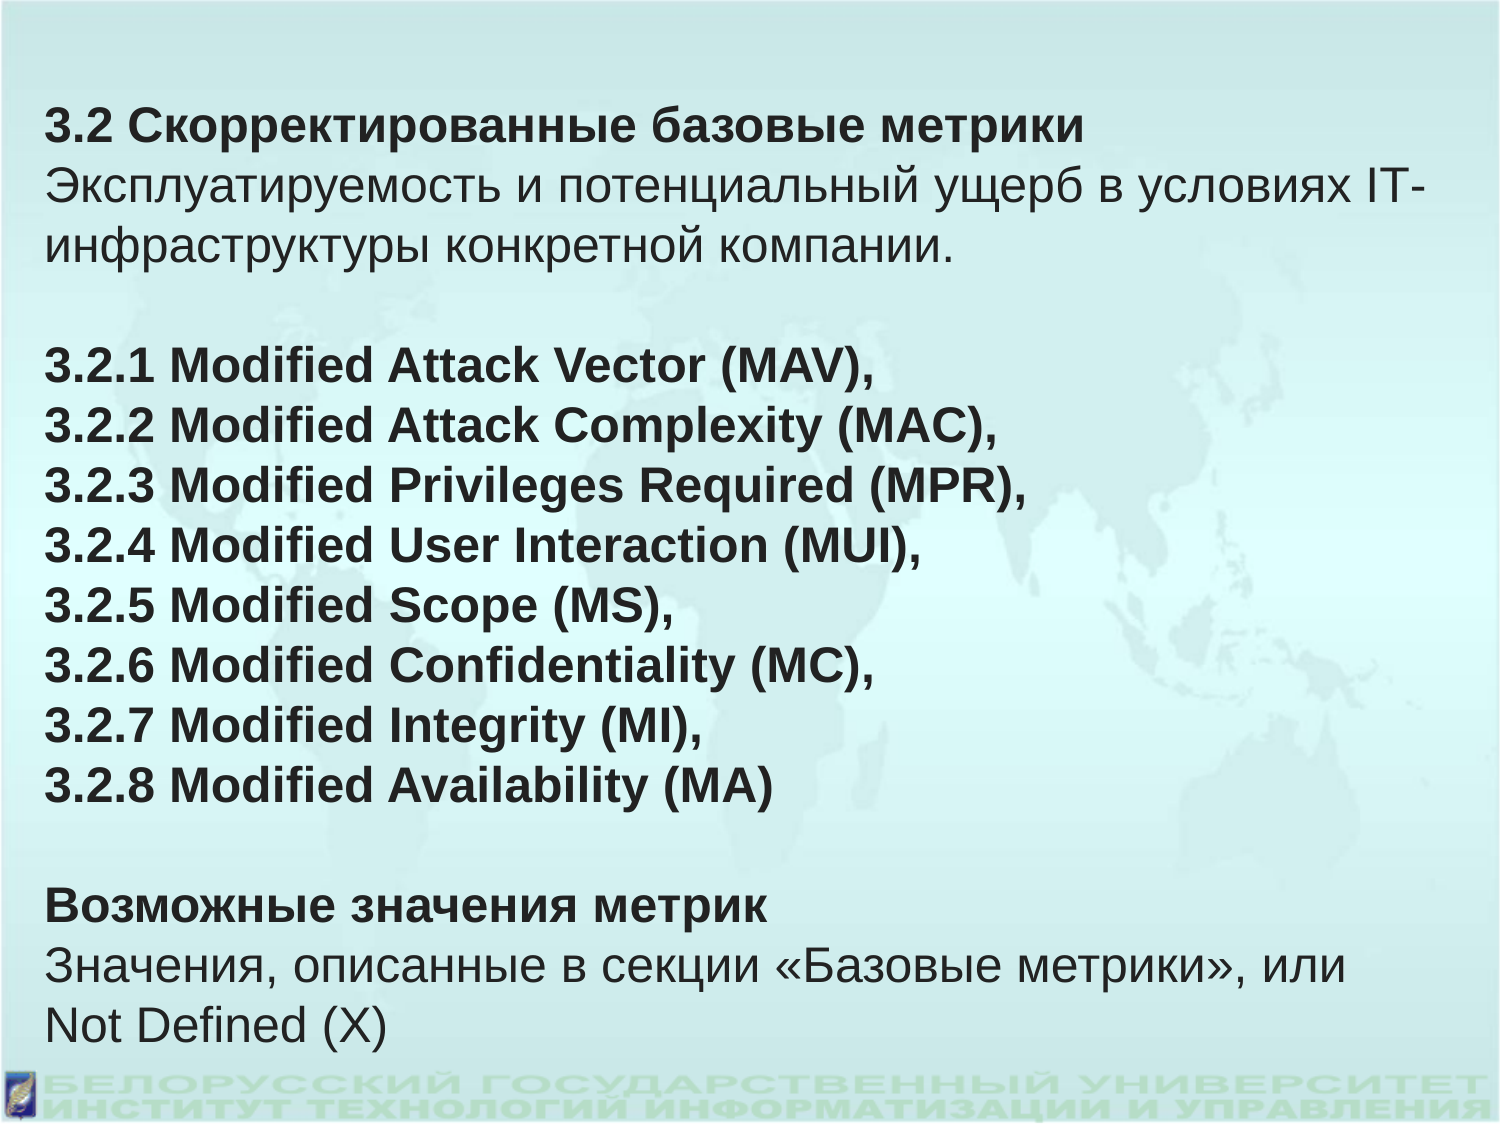

3.2 Скорректированные базовые метрики
Эксплуатируемость и потенциальный ущерб в условиях IТ-инфраструктуры конкретной компании.

3.2.1 Modified Attack Vector (MAV),
3.2.2 Modified Attack Complexity (MAC),
3.2.3 Modified Privileges Required (MPR),
3.2.4 Modified User Interaction (MUI),
3.2.5 Modified Scope (MS),
3.2.6 Modified Confidentiality (MC),
3.2.7 Modified Integrity (MI),
3.2.8 Modified Availability (MA)

Возможные значения метрик
Значения, описанные в секции «Базовые метрики», или Not Defined (X)